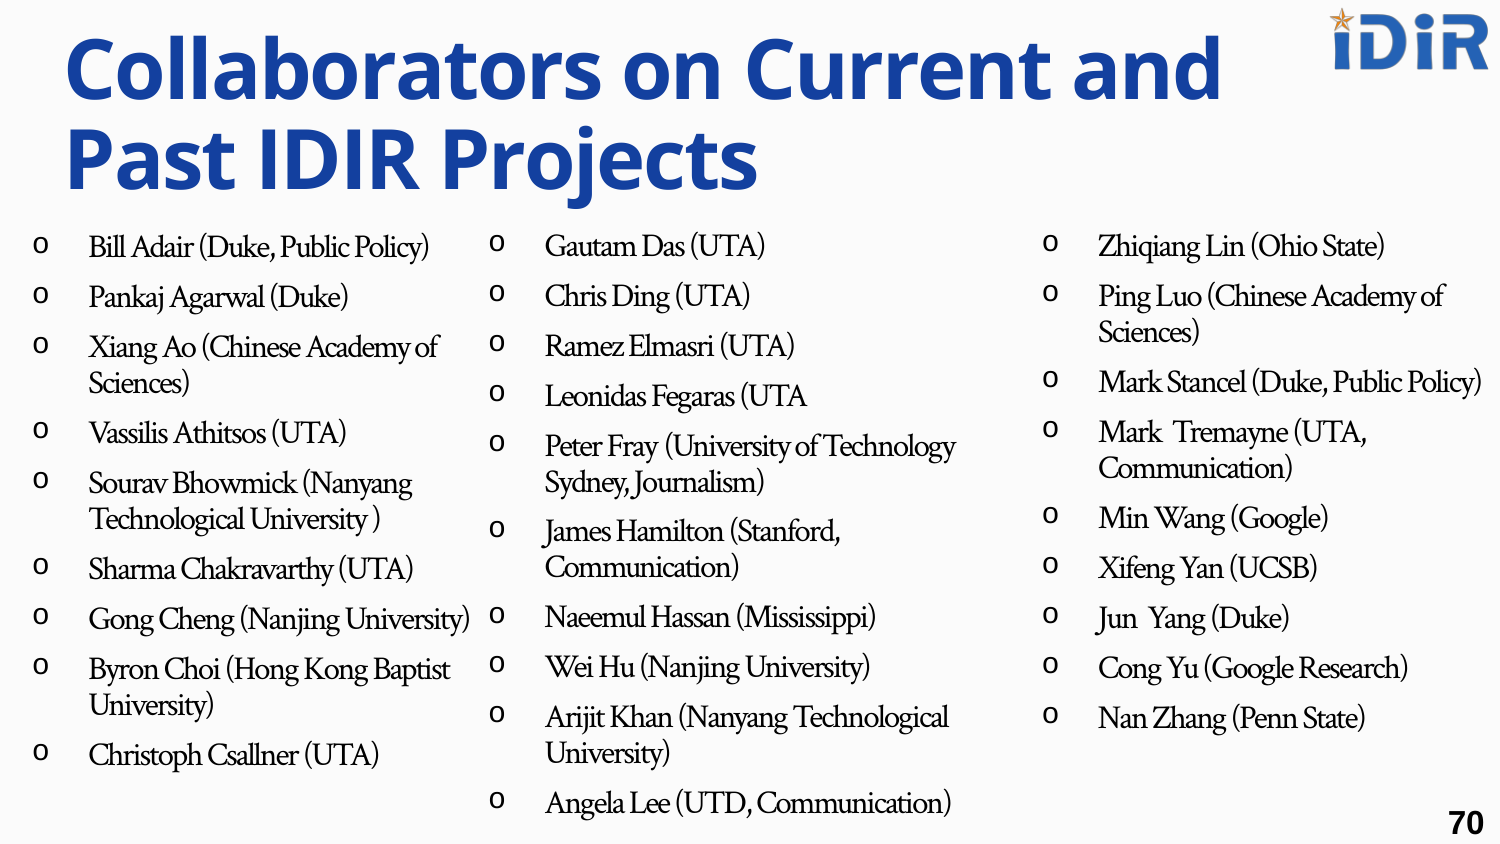

# Collaborators on Current and Past IDIR Projects
Gautam Das (UTA)
Chris Ding (UTA)
Ramez Elmasri (UTA)
Leonidas Fegaras (UTA
Peter Fray (University of Technology Sydney, Journalism)
James Hamilton (Stanford, Communication)
Naeemul Hassan (Mississippi)
Wei Hu (Nanjing University)
Arijit Khan (Nanyang Technological University)
Angela Lee (UTD, Communication)
Zhiqiang Lin (Ohio State)
Ping Luo (Chinese Academy of Sciences)
Mark Stancel (Duke, Public Policy)
Mark  Tremayne (UTA, Communication)
Min Wang (Google)
Xifeng Yan (UCSB)
Jun  Yang (Duke)
Cong Yu (Google Research)
Nan Zhang (Penn State)
Bill Adair (Duke, Public Policy)
Pankaj Agarwal (Duke)
Xiang Ao (Chinese Academy of Sciences)
Vassilis Athitsos (UTA)
Sourav Bhowmick (Nanyang Technological University )
Sharma Chakravarthy (UTA)
Gong Cheng (Nanjing University)
Byron Choi (Hong Kong Baptist University)
Christoph Csallner (UTA)
70